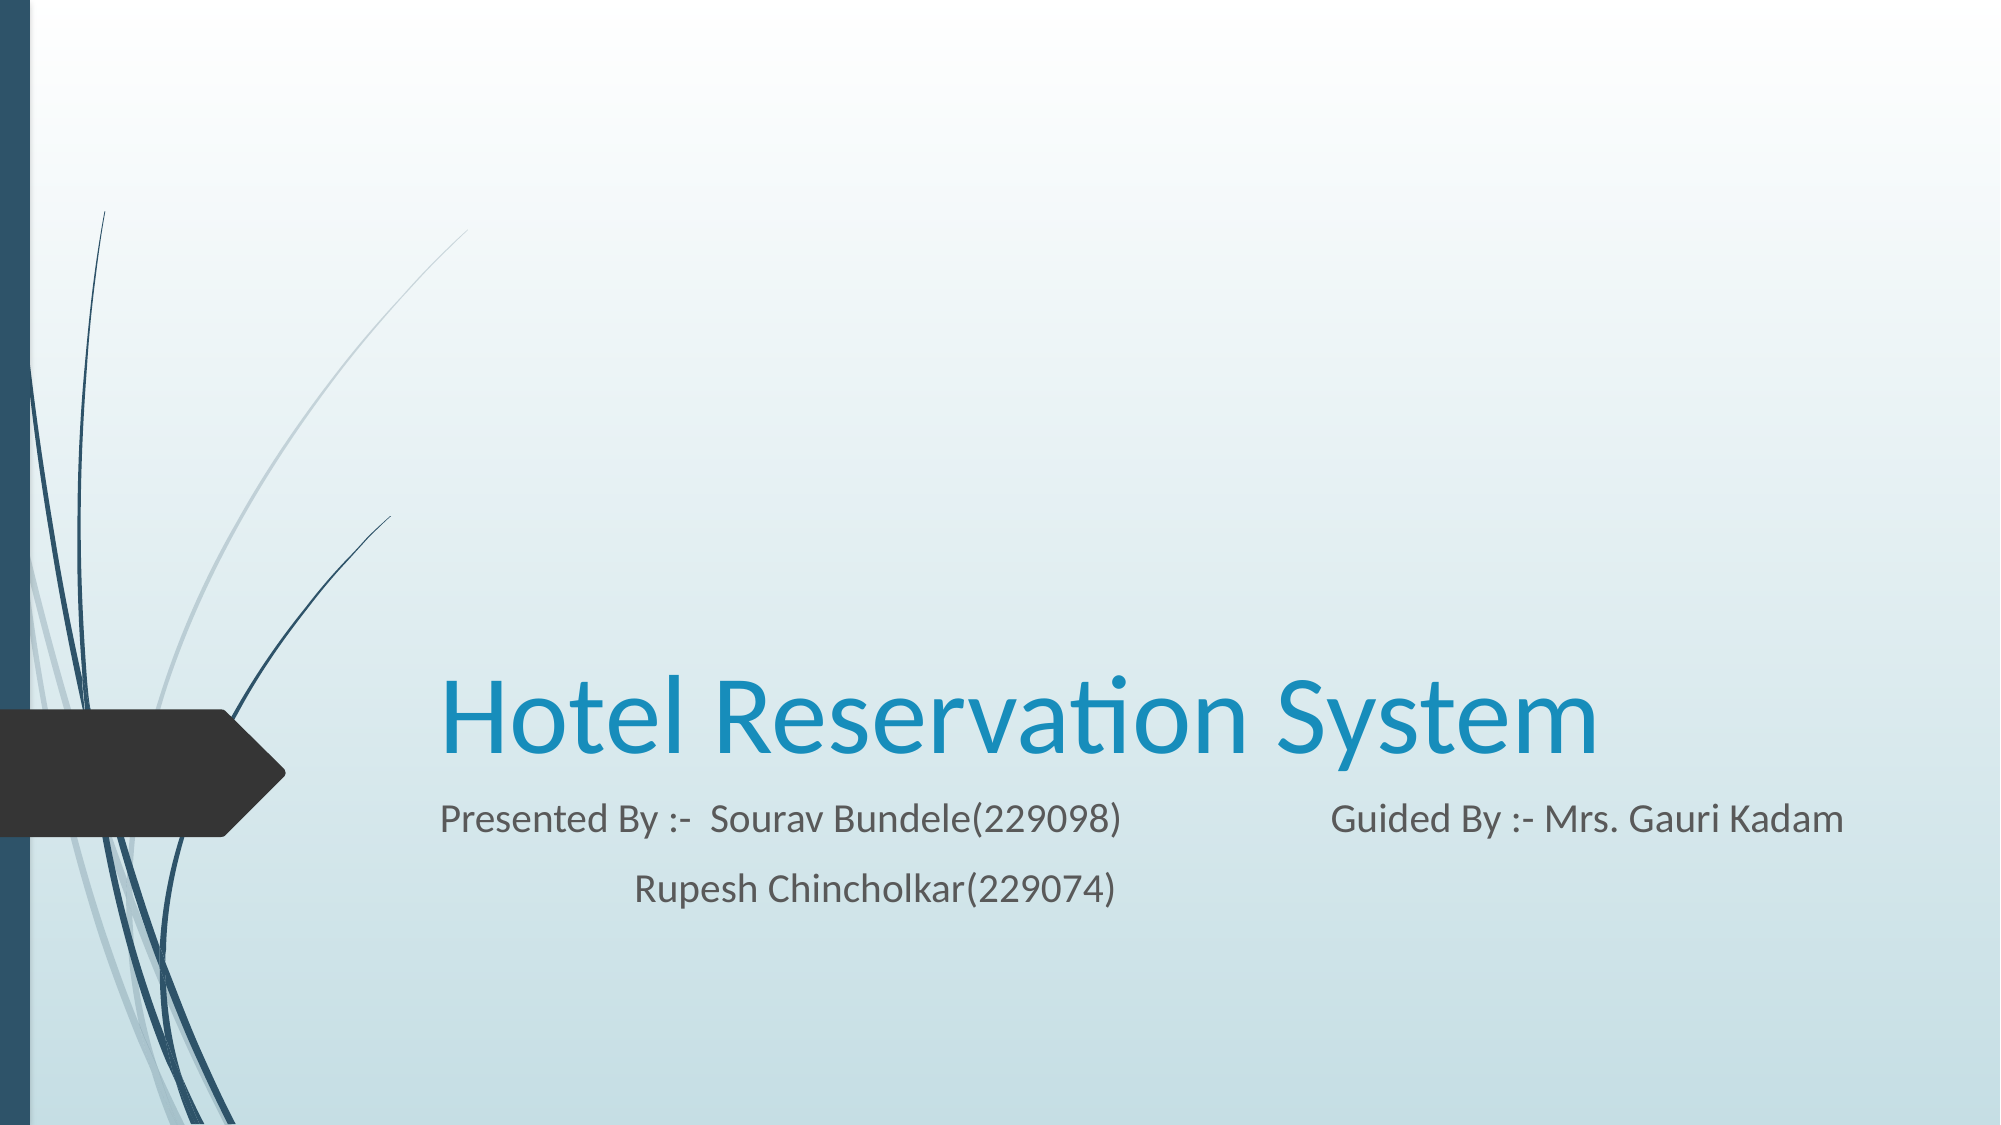

# Hotel Reservation System
Presented By :-  Sourav Bundele(229098)			Guided By :- Mrs. Gauri Kadam
			     Rupesh Chincholkar(229074)